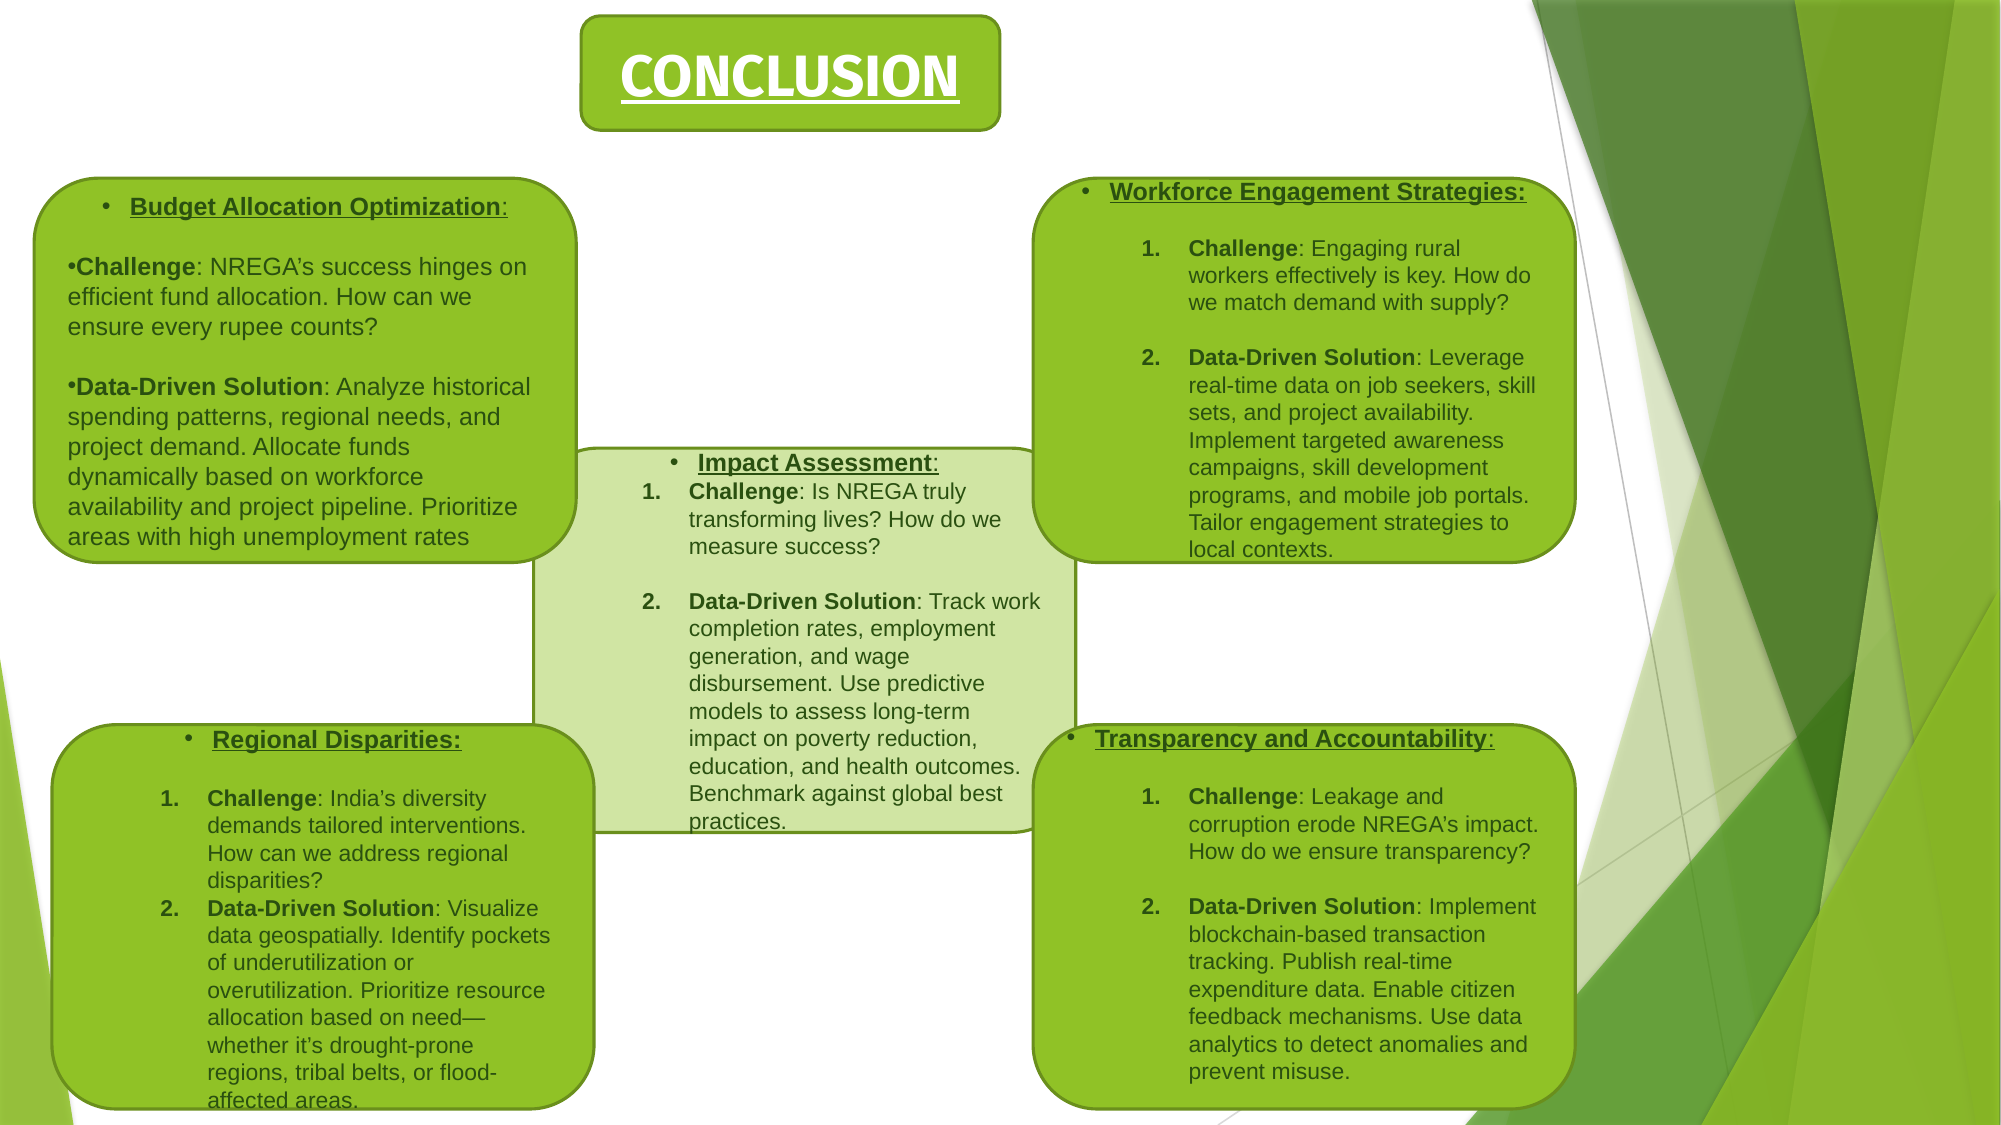

CONCLUSION

Budget Allocation Optimization:

Challenge: NREGA’s success hinges on efficient fund allocation. How can we ensure every rupee counts?

Data-Driven Solution: Analyze historical spending patterns, regional needs, and project demand. Allocate funds dynamically based on workforce availability and project pipeline. Prioritize areas with high unemployment rates

Workforce Engagement Strategies:

Challenge: Engaging rural workers effectively is key. How do we match demand with supply?

Data-Driven Solution: Leverage real-time data on job seekers, skill sets, and project availability. Implement targeted awareness campaigns, skill development programs, and mobile job portals. Tailor engagement strategies to local contexts.

Impact Assessment:
Challenge: Is NREGA truly transforming lives? How do we measure success?

Data-Driven Solution: Track work completion rates, employment generation, and wage disbursement. Use predictive models to assess long-term impact on poverty reduction, education, and health outcomes. Benchmark against global best practices.

Regional Disparities:

Challenge: India’s diversity demands tailored interventions. How can we address regional disparities?
Data-Driven Solution: Visualize data geospatially. Identify pockets of underutilization or overutilization. Prioritize resource allocation based on need—whether it’s drought-prone regions, tribal belts, or flood-affected areas.

Transparency and Accountability:

Challenge: Leakage and corruption erode NREGA’s impact. How do we ensure transparency?

Data-Driven Solution: Implement blockchain-based transaction tracking. Publish real-time expenditure data. Enable citizen feedback mechanisms. Use data analytics to detect anomalies and prevent misuse.